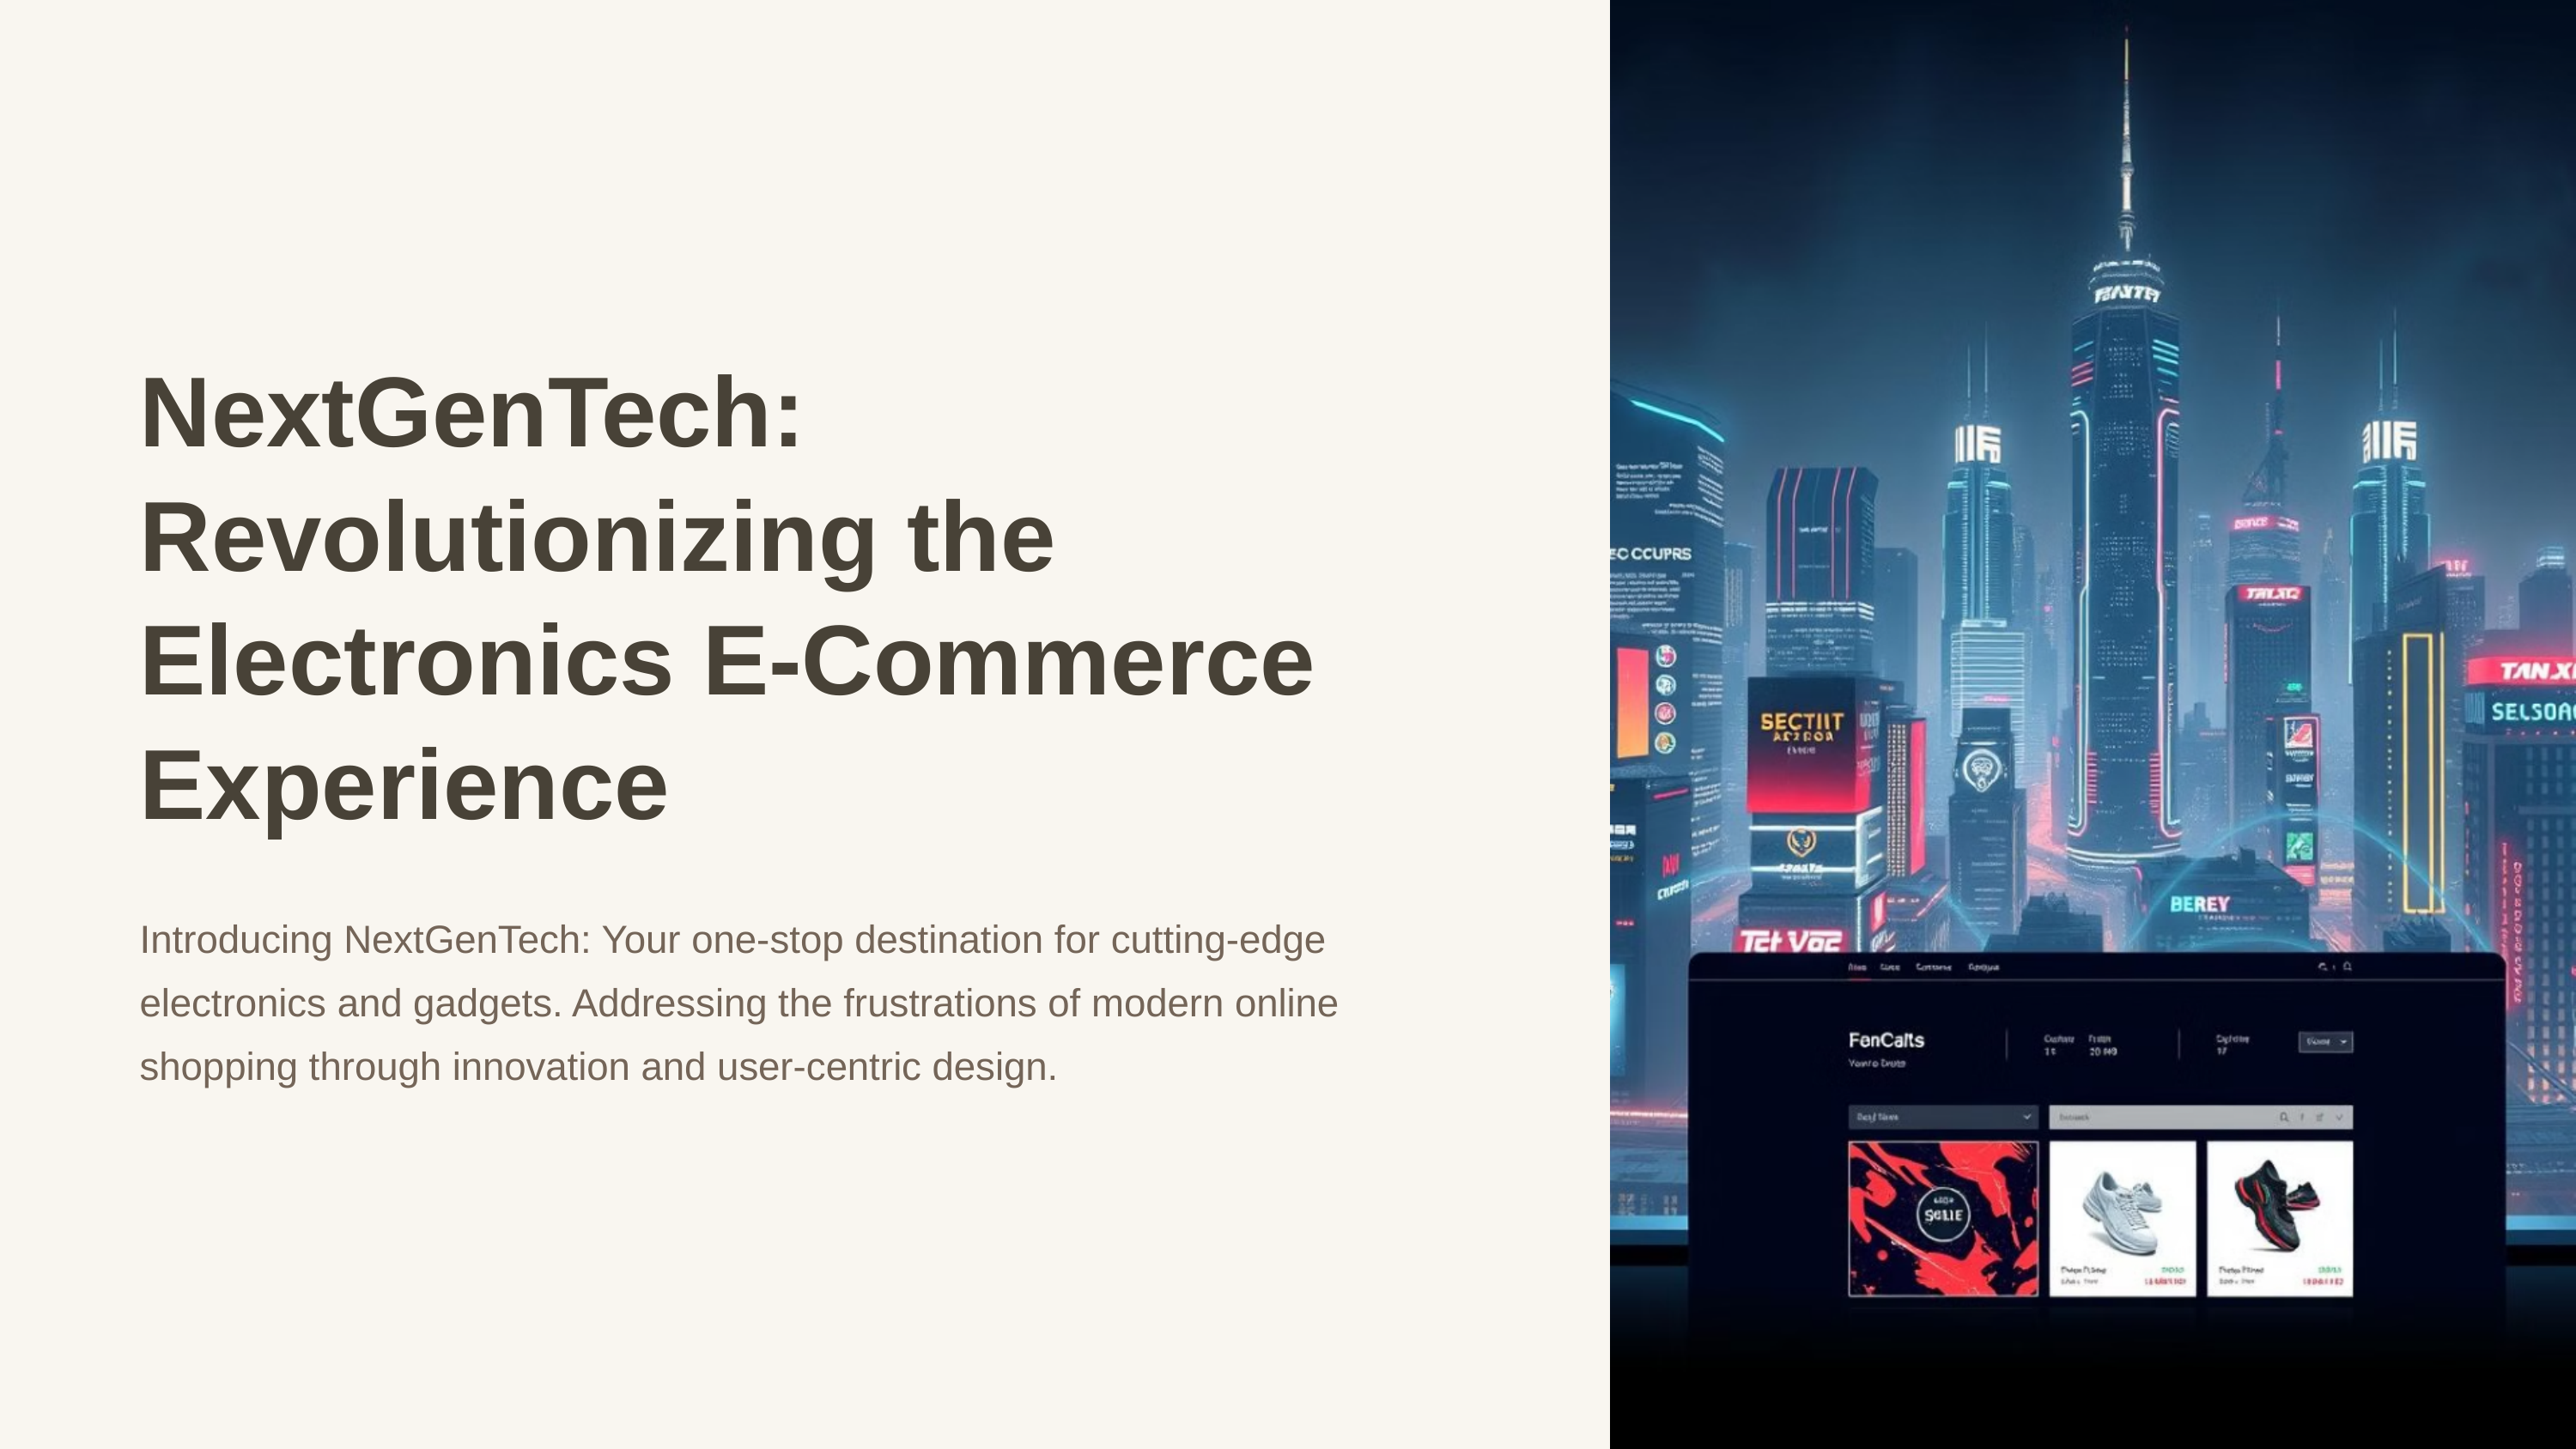

NextGenTech: Revolutionizing the Electronics E-Commerce Experience

Introducing NextGenTech: Your one-stop destination for cutting-edge electronics and gadgets. Addressing the frustrations of modern online shopping through innovation and user-centric design.